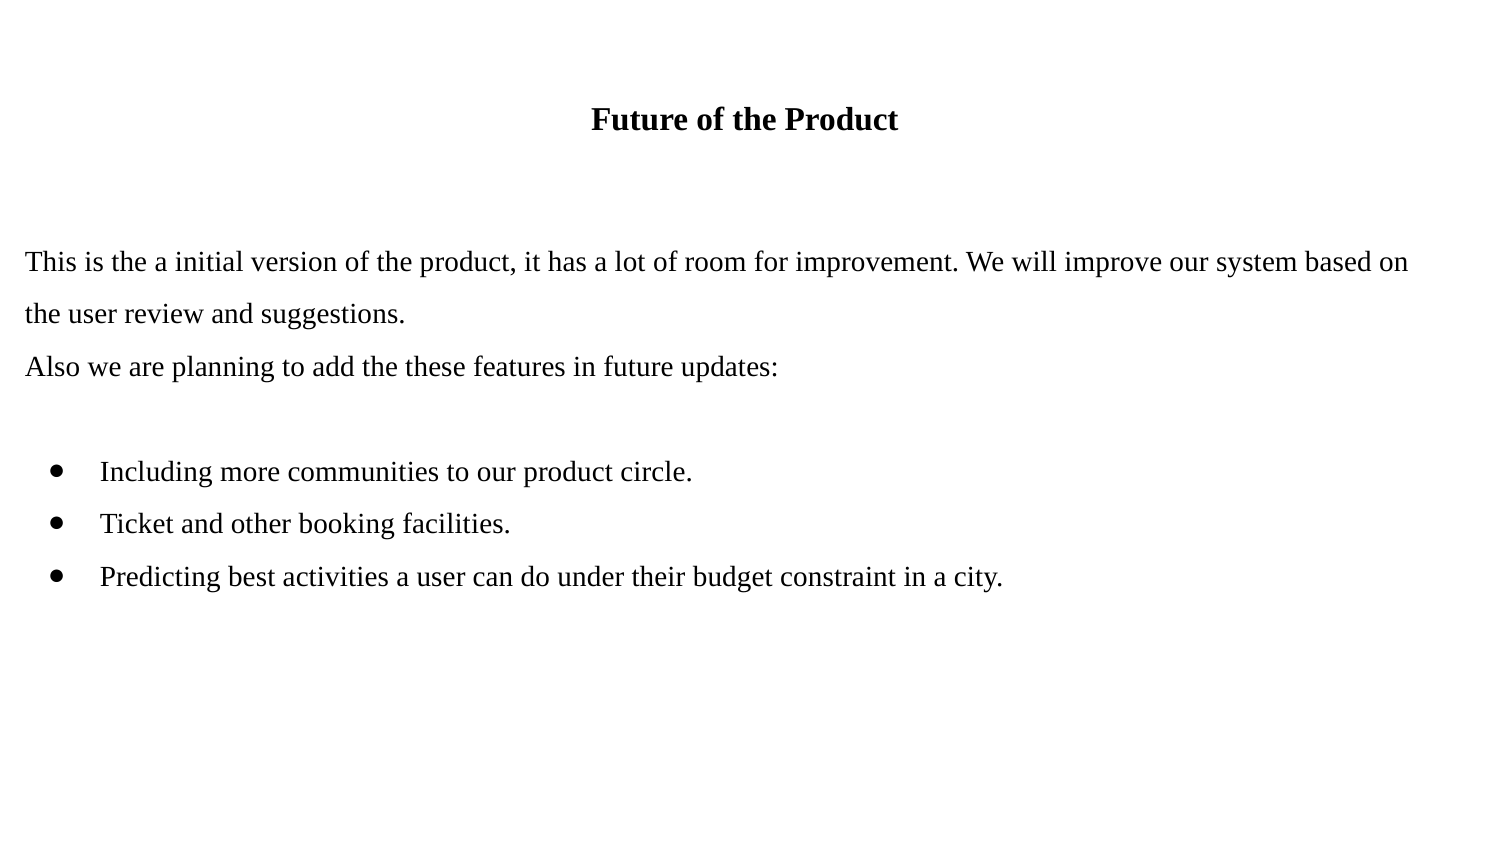

Future of the Product
This is the a initial version of the product, it has a lot of room for improvement. We will improve our system based on the user review and suggestions.
Also we are planning to add the these features in future updates:

Including more communities to our product circle.
Ticket and other booking facilities.
Predicting best activities a user can do under their budget constraint in a city.